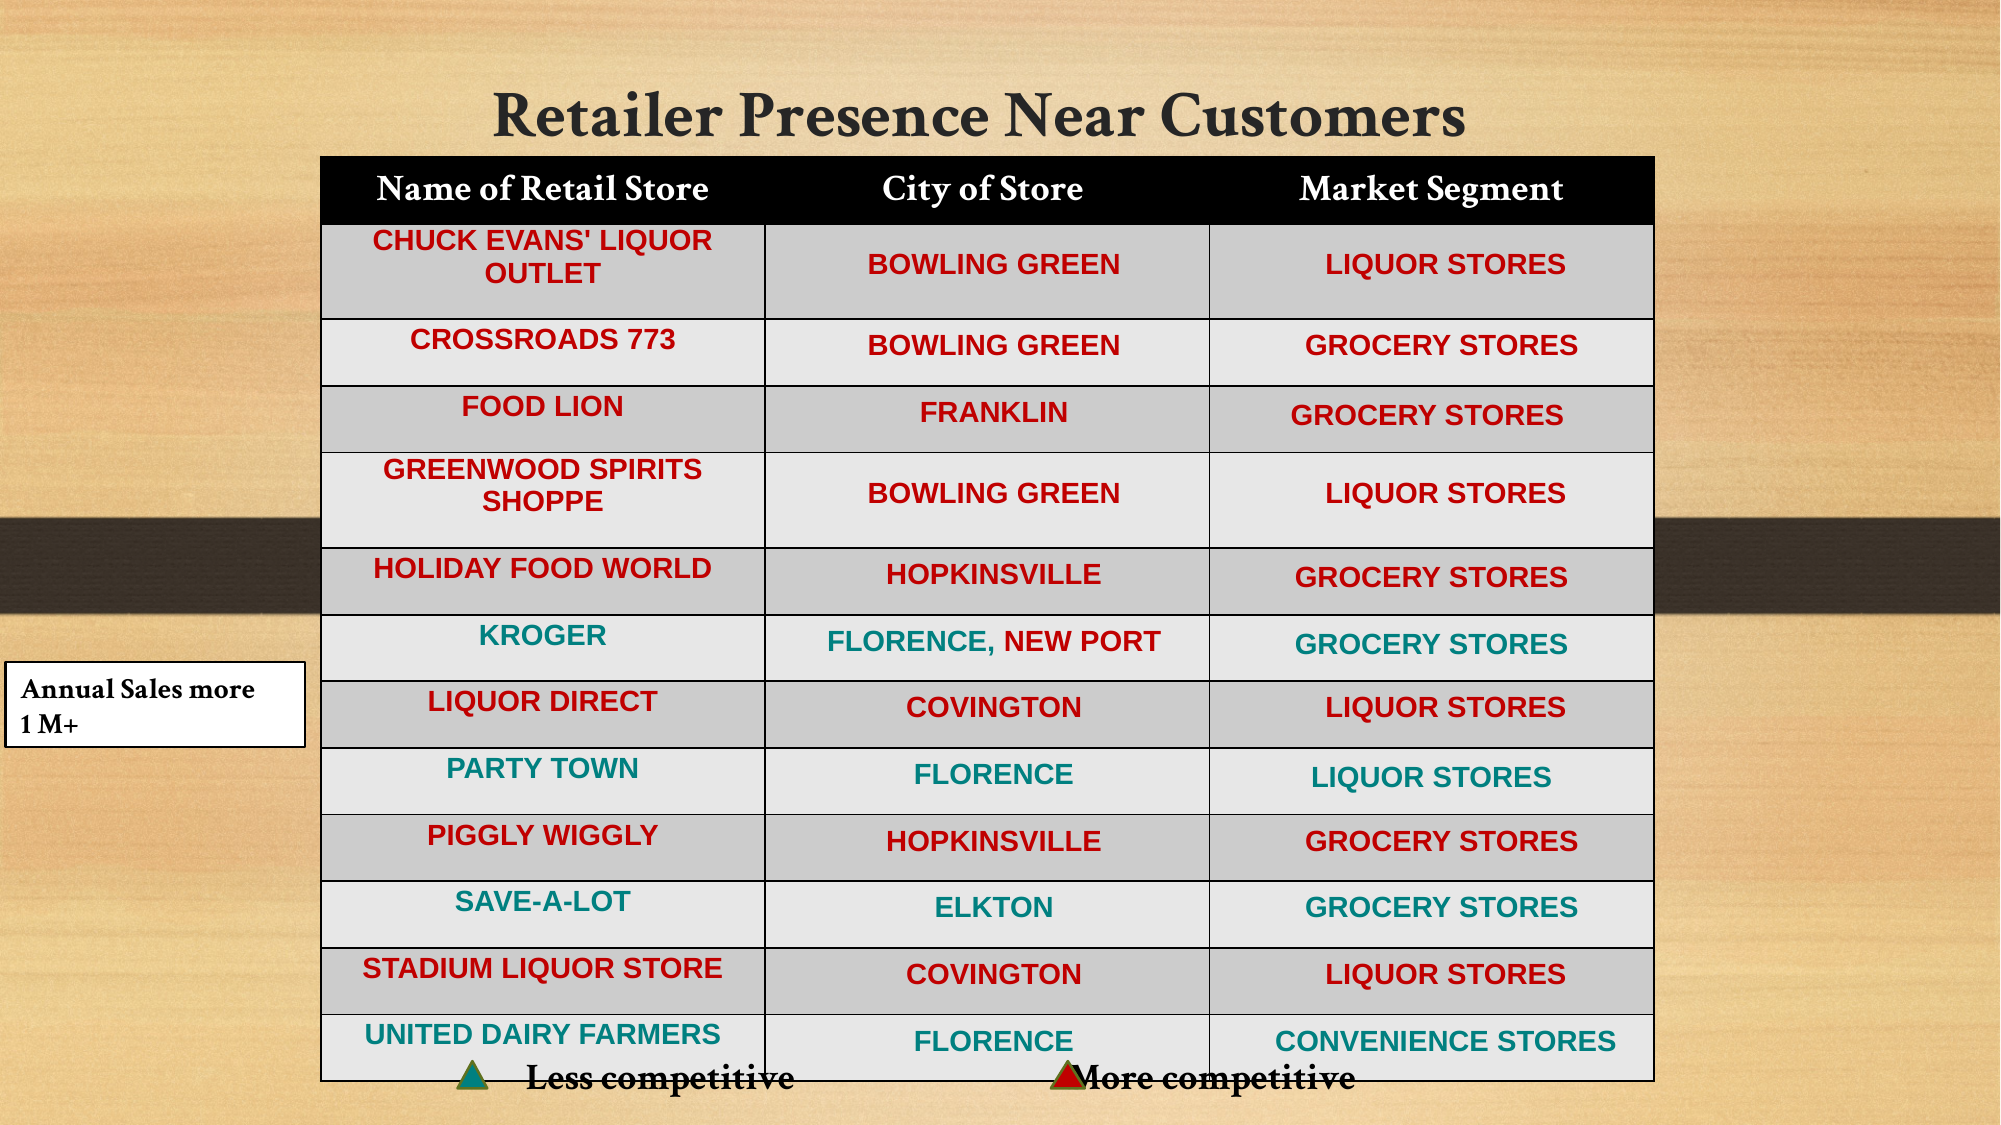

# Retailer Presence Near Customers
| Name of Retail Store | City of Store | Market Segment |
| --- | --- | --- |
| CHUCK EVANS' LIQUOR OUTLET | BOWLING GREEN | LIQUOR STORES |
| CROSSROADS 773 | BOWLING GREEN | GROCERY STORES |
| FOOD LION | FRANKLIN | GROCERY STORES |
| GREENWOOD SPIRITS SHOPPE | BOWLING GREEN | LIQUOR STORES |
| HOLIDAY FOOD WORLD | HOPKINSVILLE | GROCERY STORES |
| KROGER | FLORENCE, NEW PORT | GROCERY STORES |
| LIQUOR DIRECT | COVINGTON | LIQUOR STORES |
| PARTY TOWN | FLORENCE | LIQUOR STORES |
| PIGGLY WIGGLY | HOPKINSVILLE | GROCERY STORES |
| SAVE-A-LOT | ELKTON | GROCERY STORES |
| STADIUM LIQUOR STORE | COVINGTON | LIQUOR STORES |
| UNITED DAIRY FARMERS | FLORENCE | CONVENIENCE STORES |
Annual Sales more
1 M+
 Less competitive                                 More competitive